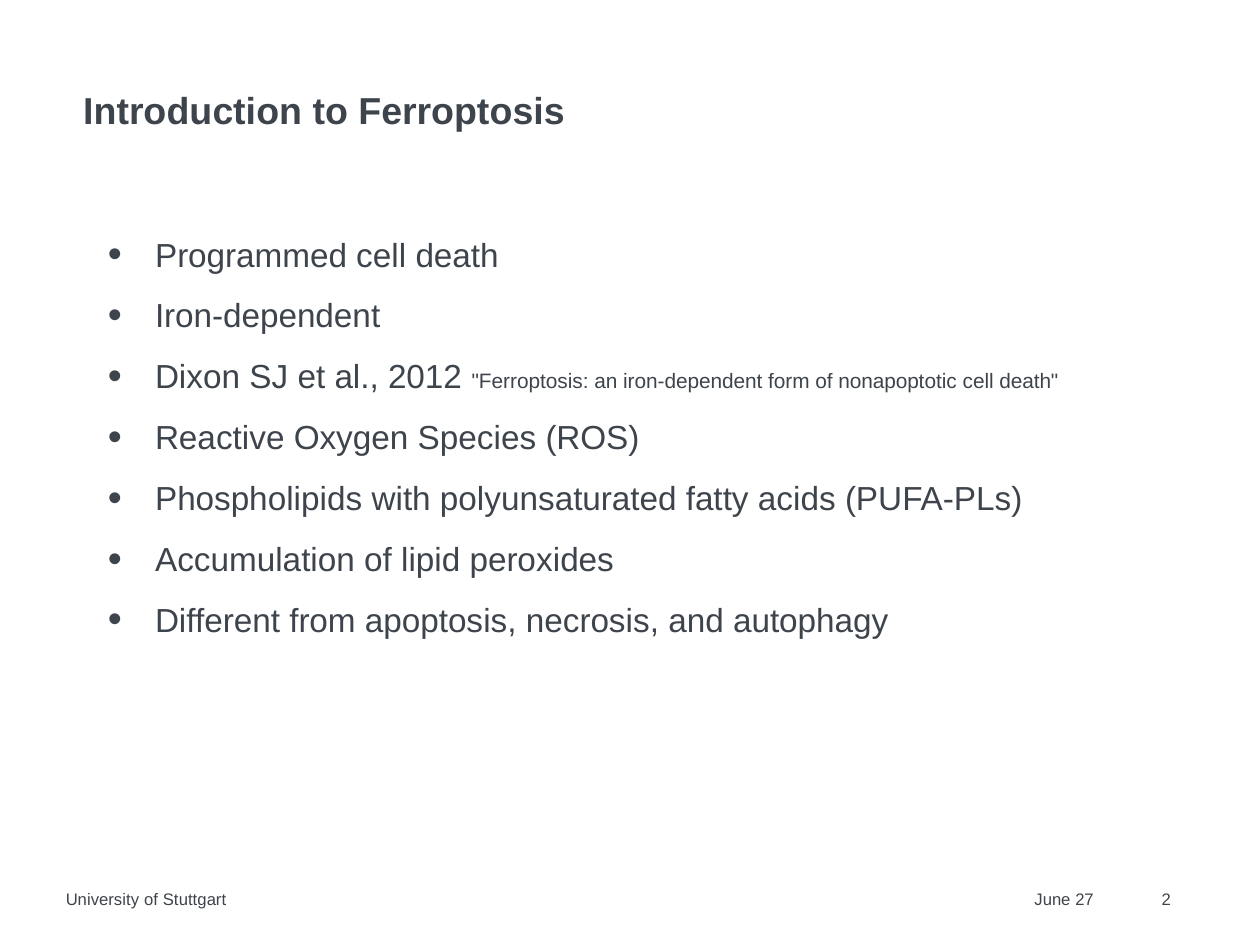

# Introduction to Ferroptosis
Programmed cell death
Iron-dependent
Dixon SJ et al., 2012 "Ferroptosis: an iron-dependent form of nonapoptotic cell death"
Reactive Oxygen Species (ROS)
Phospholipids with polyunsaturated fatty acids (PUFA-PLs)
Accumulation of lipid peroxides
Different from apoptosis, necrosis, and autophagy

University of Stuttgart
June 27
2